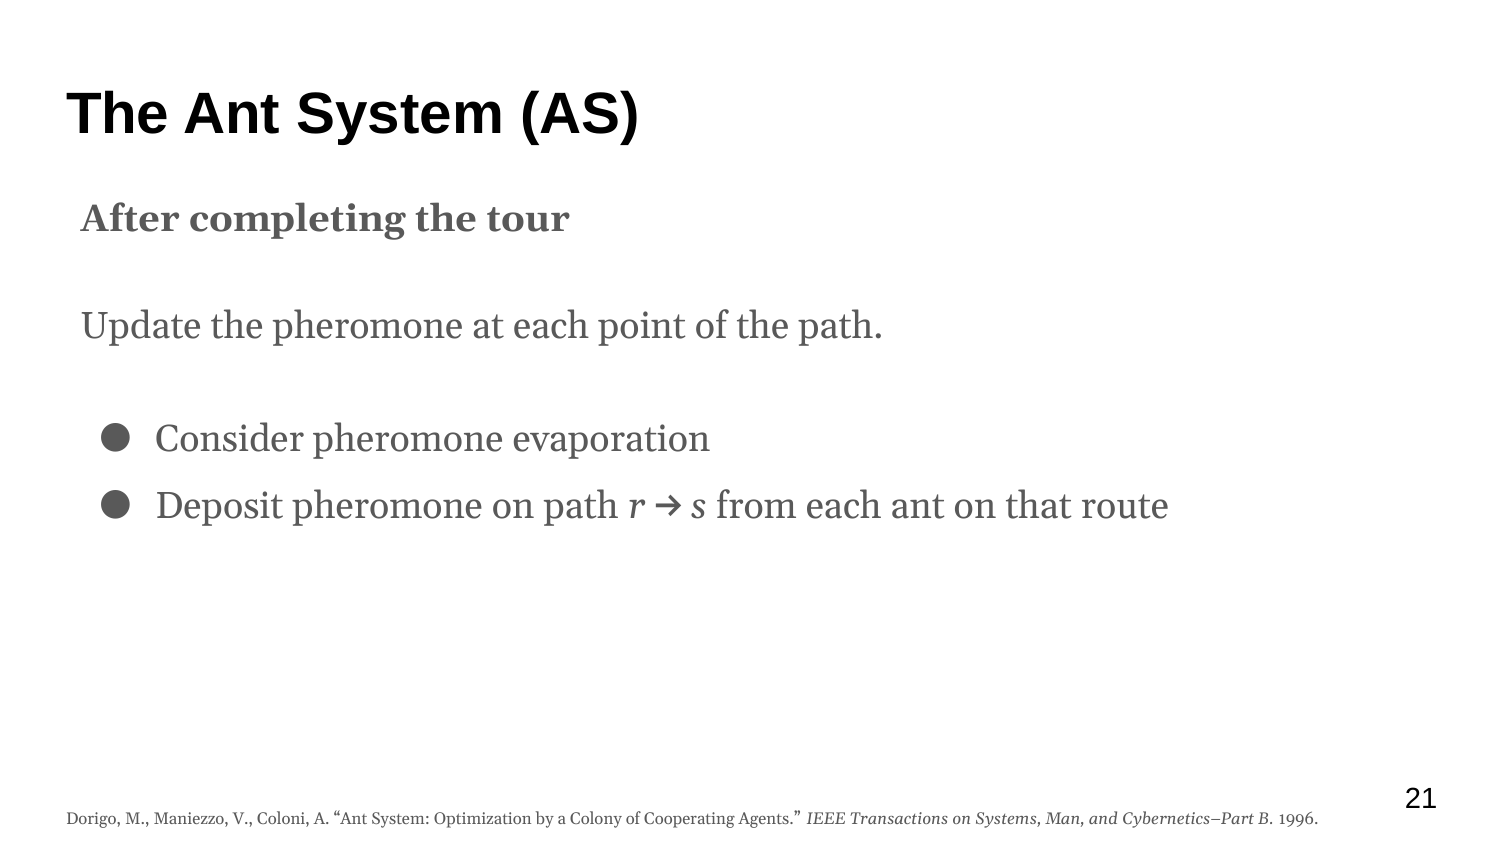

# The Ant System (AS)
After completing the tour

Update the pheromone at each point of the path.

Consider pheromone evaporation
Deposit pheromone on path r → s from each ant on that route
21
Dorigo, M., Maniezzo, V., Coloni, A. “Ant System: Optimization by a Colony of Cooperating Agents.” IEEE Transactions on Systems, Man, and Cybernetics–Part B. 1996.